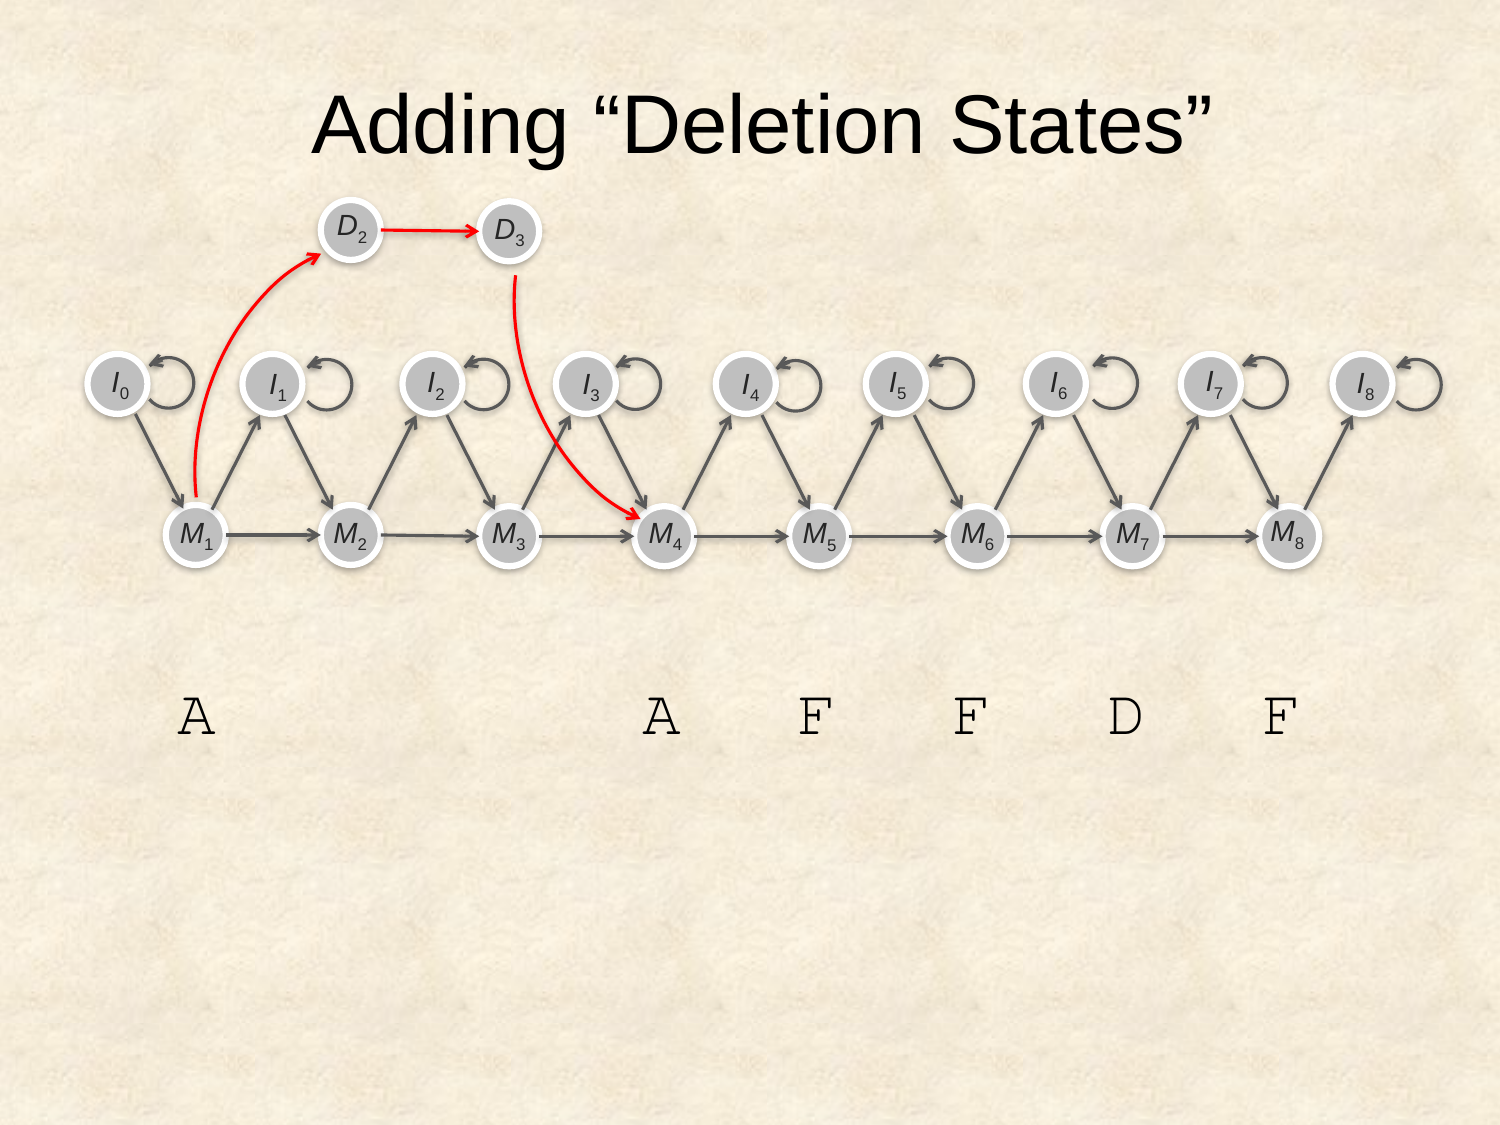

Adding “Deletion States”
D2

D3

I7
I6
I0
I5
I2
I8

I1

I3
I4

M8

M1
M2
M3
M4
M6
M7
M5
A           A   F   F   D   F